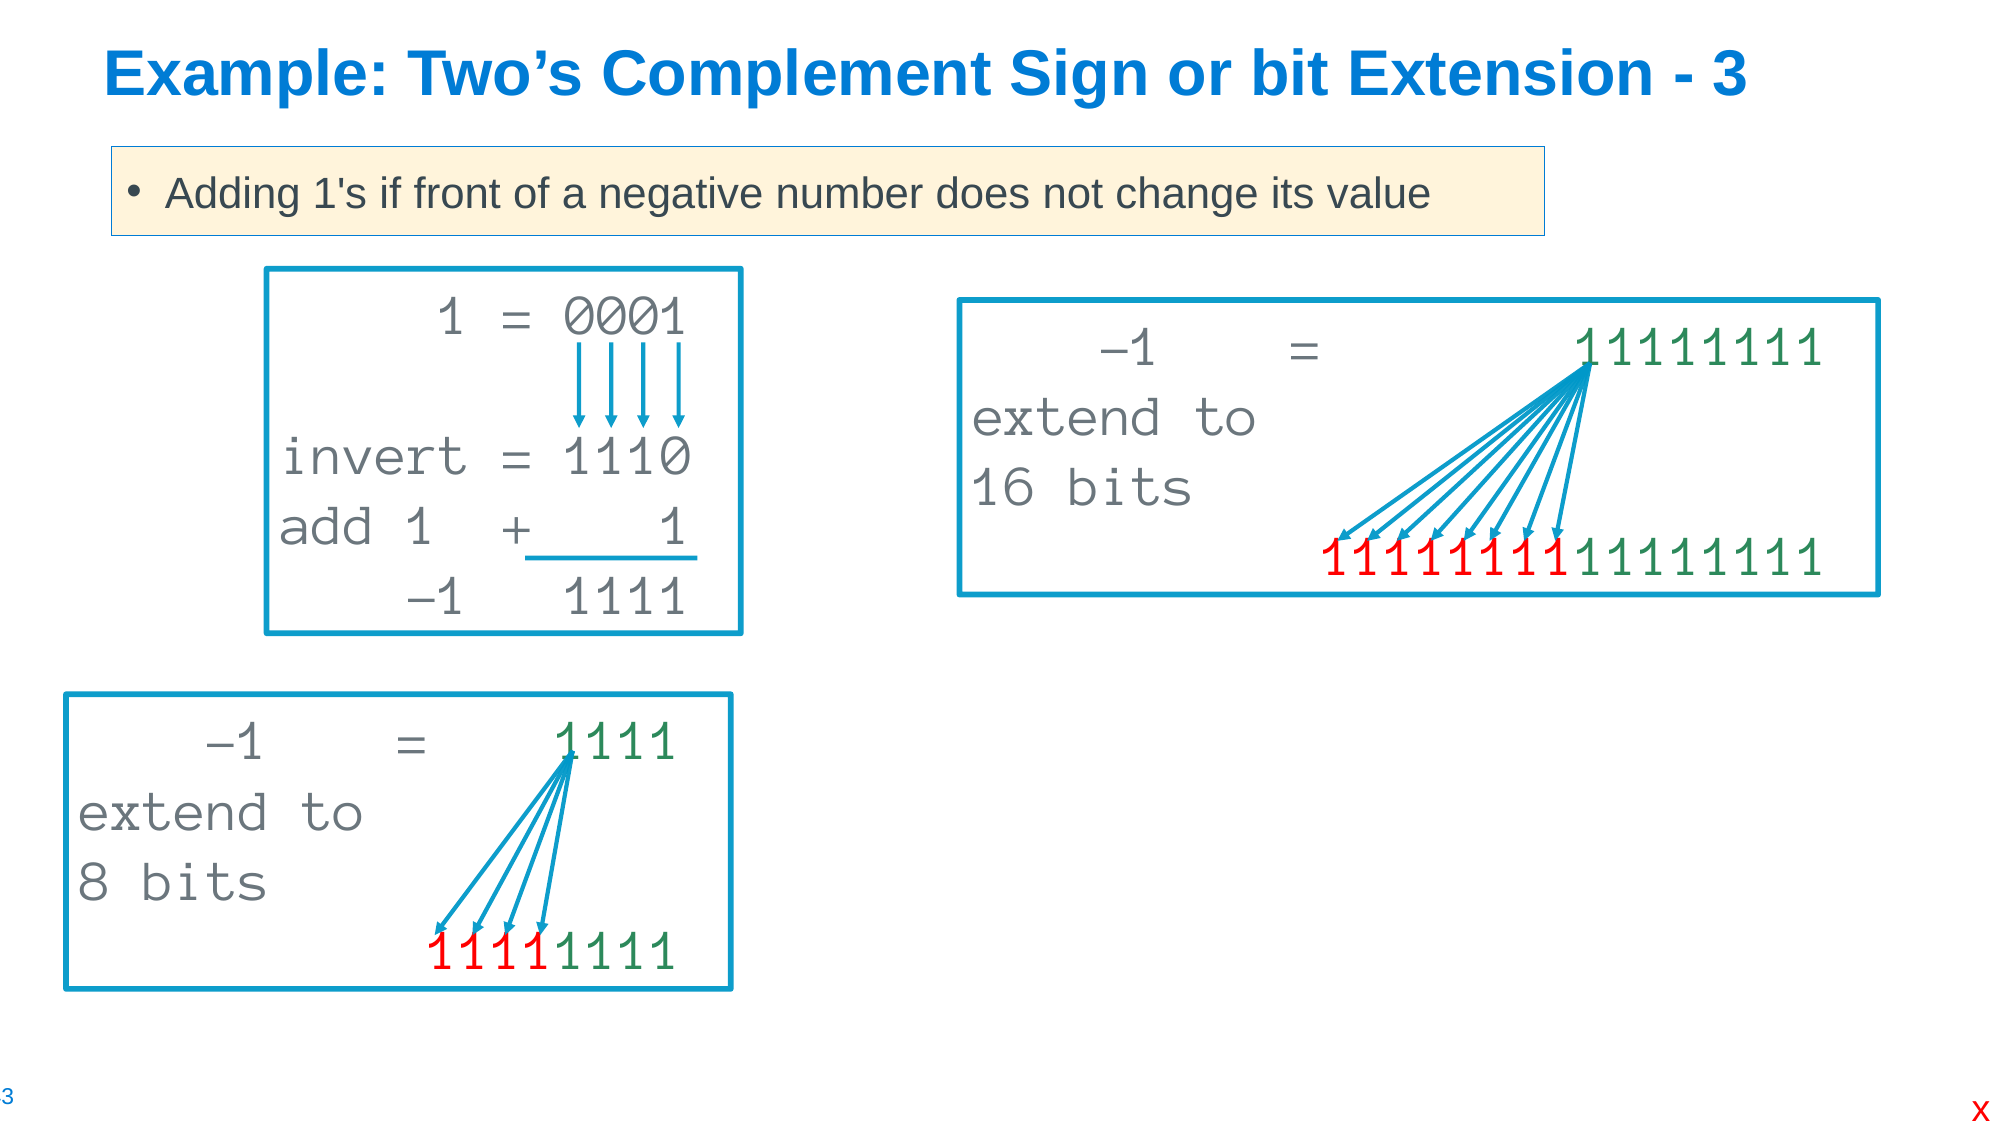

# Example: Two’s Complement Sign or bit Extension - 3
Adding 1's if front of a negative number does not change its value
     1 = 0001

invert = 1110
add 1  +    1
    -1   1111
    -1    =        11111111
extend to
16 bits
           1111111111111111
    -1    =    1111
extend to
8 bits
           11111111
x